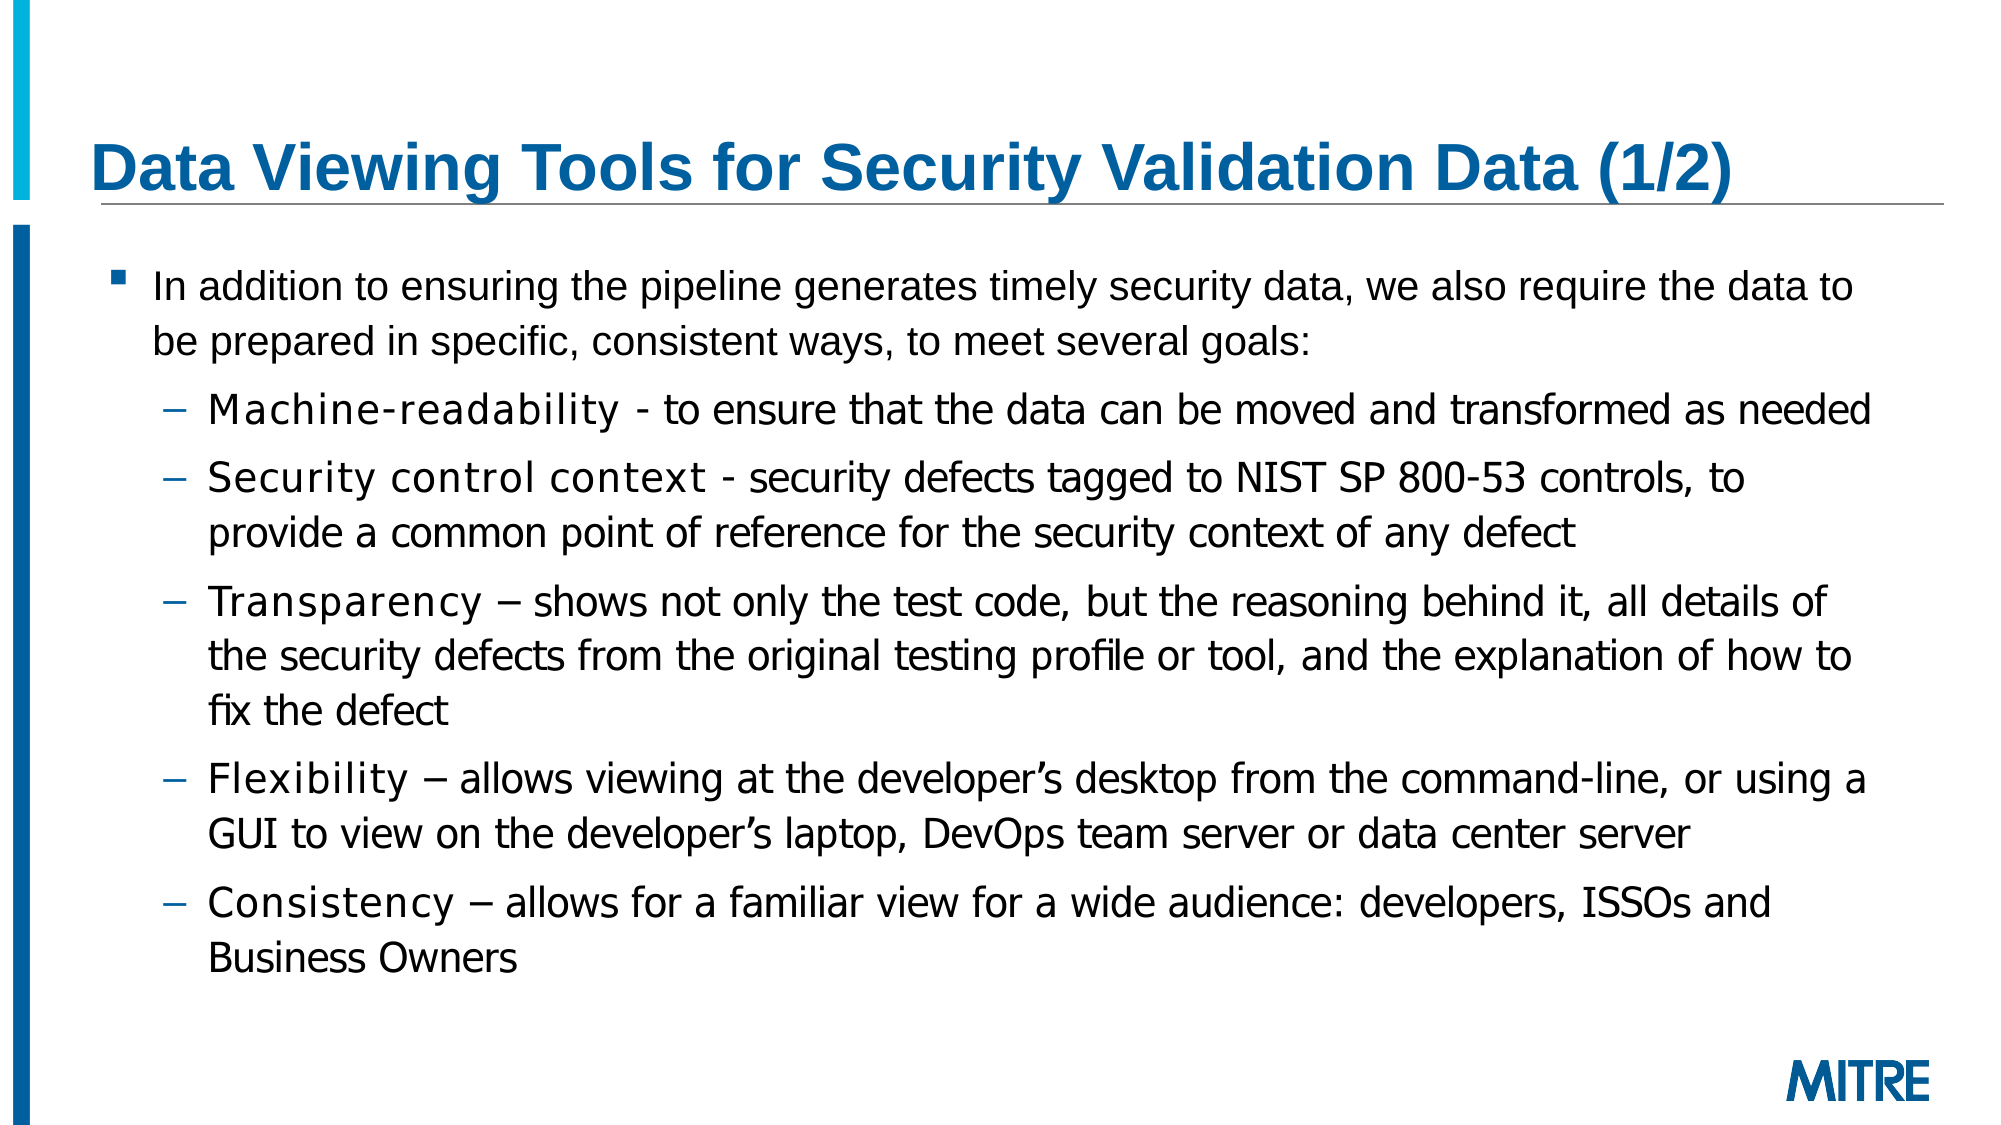

# Data Viewing Tools for Security Validation Data (1/2)
In addition to ensuring the pipeline generates timely security data, we also require the data to be prepared in specific, consistent ways, to meet several goals:
Machine-readability - to ensure that the data can be moved and transformed as needed
Security control context - security defects tagged to NIST SP 800-53 controls, to provide a common point of reference for the security context of any defect
Transparency – shows not only the test code, but the reasoning behind it, all details of the security defects from the original testing profile or tool, and the explanation of how to fix the defect
Flexibility – allows viewing at the developer’s desktop from the command-line, or using a GUI to view on the developer’s laptop, DevOps team server or data center server
Consistency – allows for a familiar view for a wide audience: developers, ISSOs and Business Owners